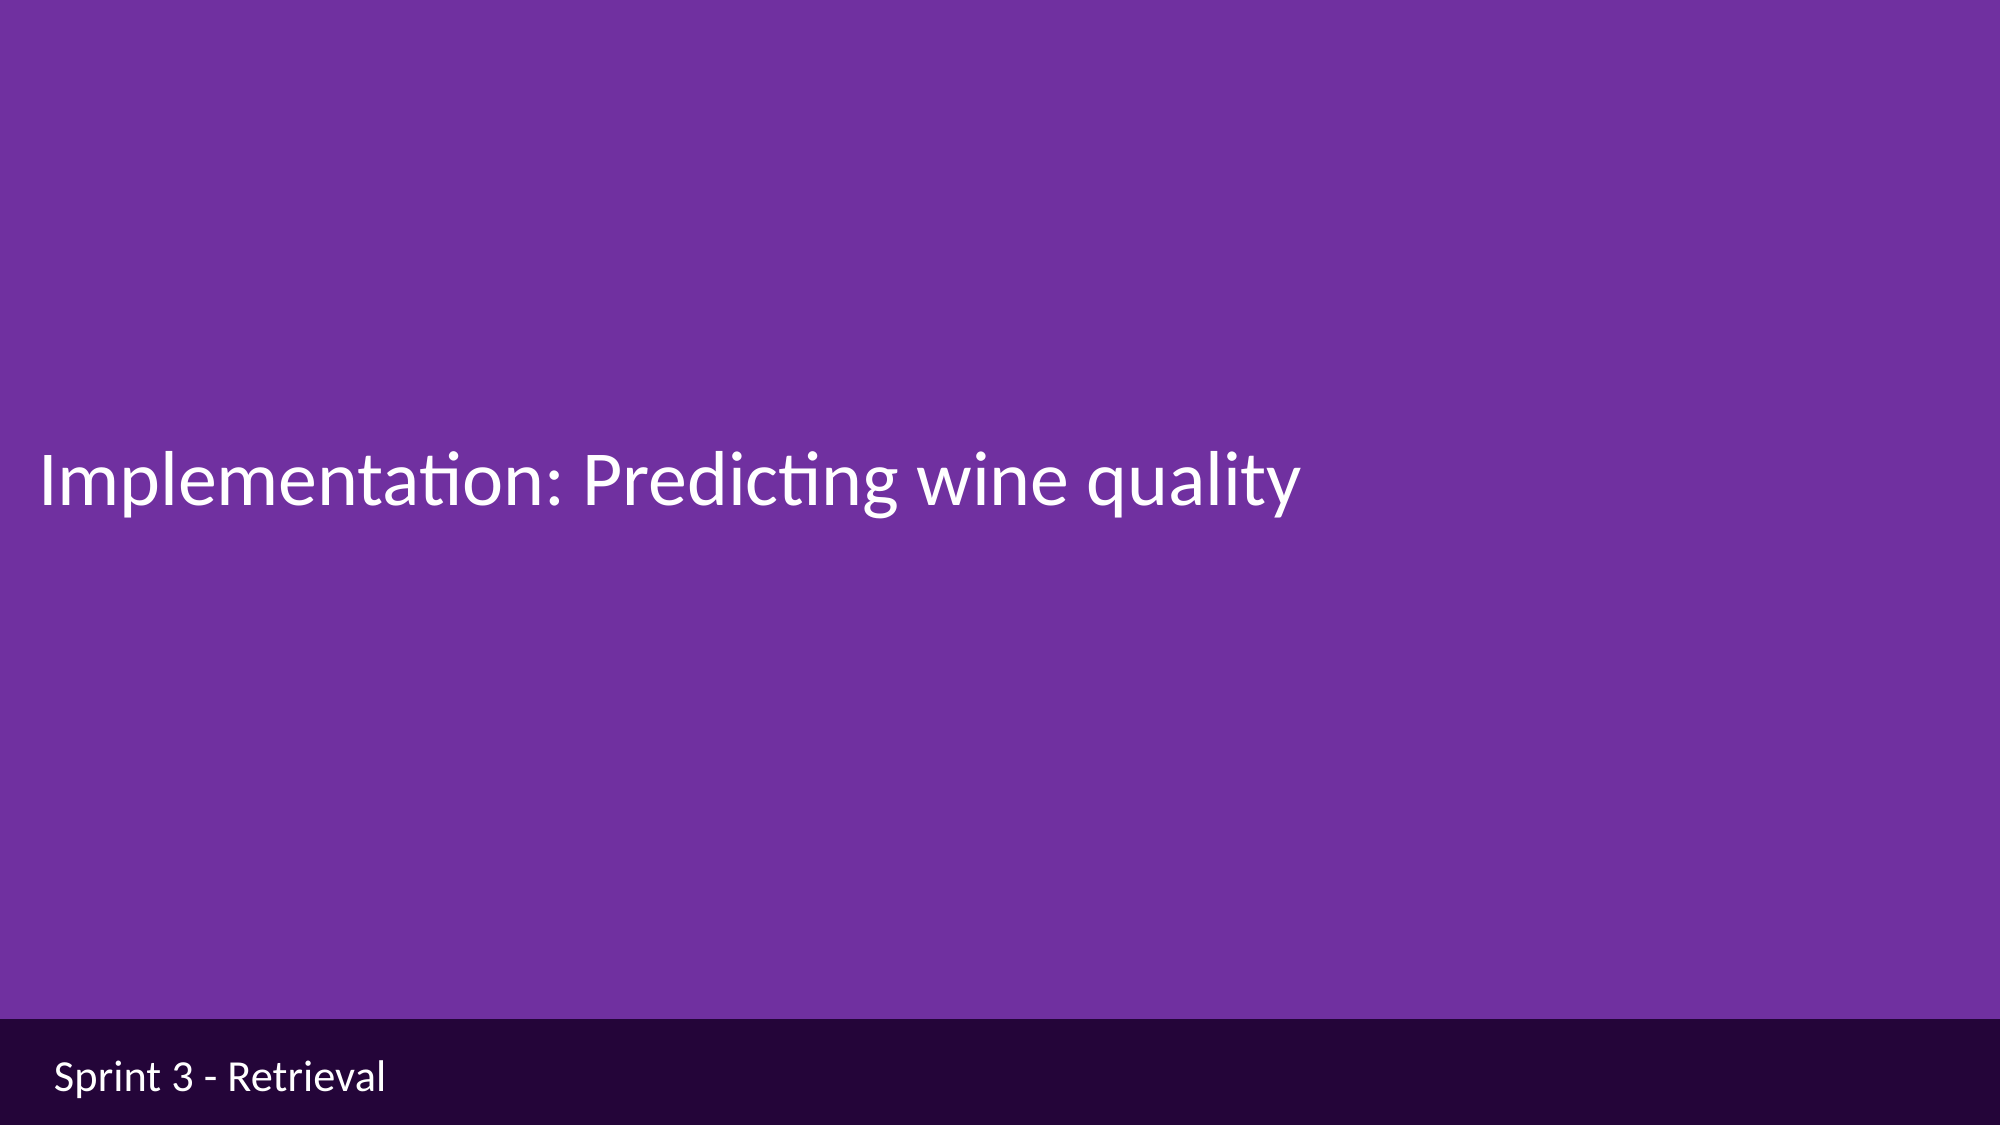

Implementation: Predicting wine quality

Sprint 3 - Retrieval